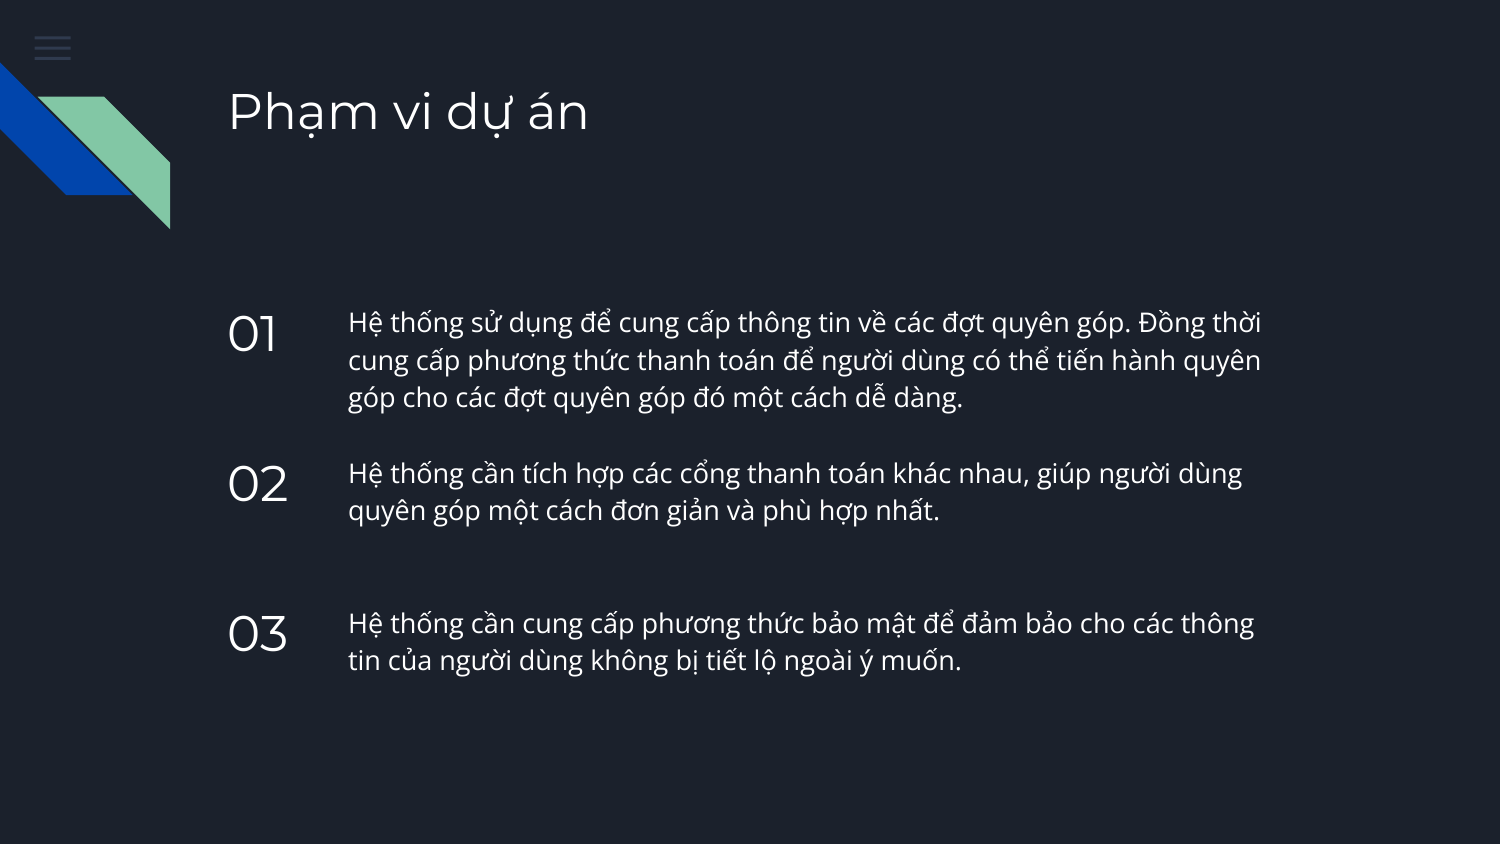

# Phạm vi dự án
01

Hệ thống sử dụng để cung cấp thông tin về các đợt quyên góp. Đồng thời cung cấp phương thức thanh toán để người dùng có thể tiến hành quyên góp cho các đợt quyên góp đó một cách dễ dàng.
02

Hệ thống cần tích hợp các cổng thanh toán khác nhau, giúp người dùng quyên góp một cách đơn giản và phù hợp nhất.
03
Hệ thống cần cung cấp phương thức bảo mật để đảm bảo cho các thông tin của người dùng không bị tiết lộ ngoài ý muốn.